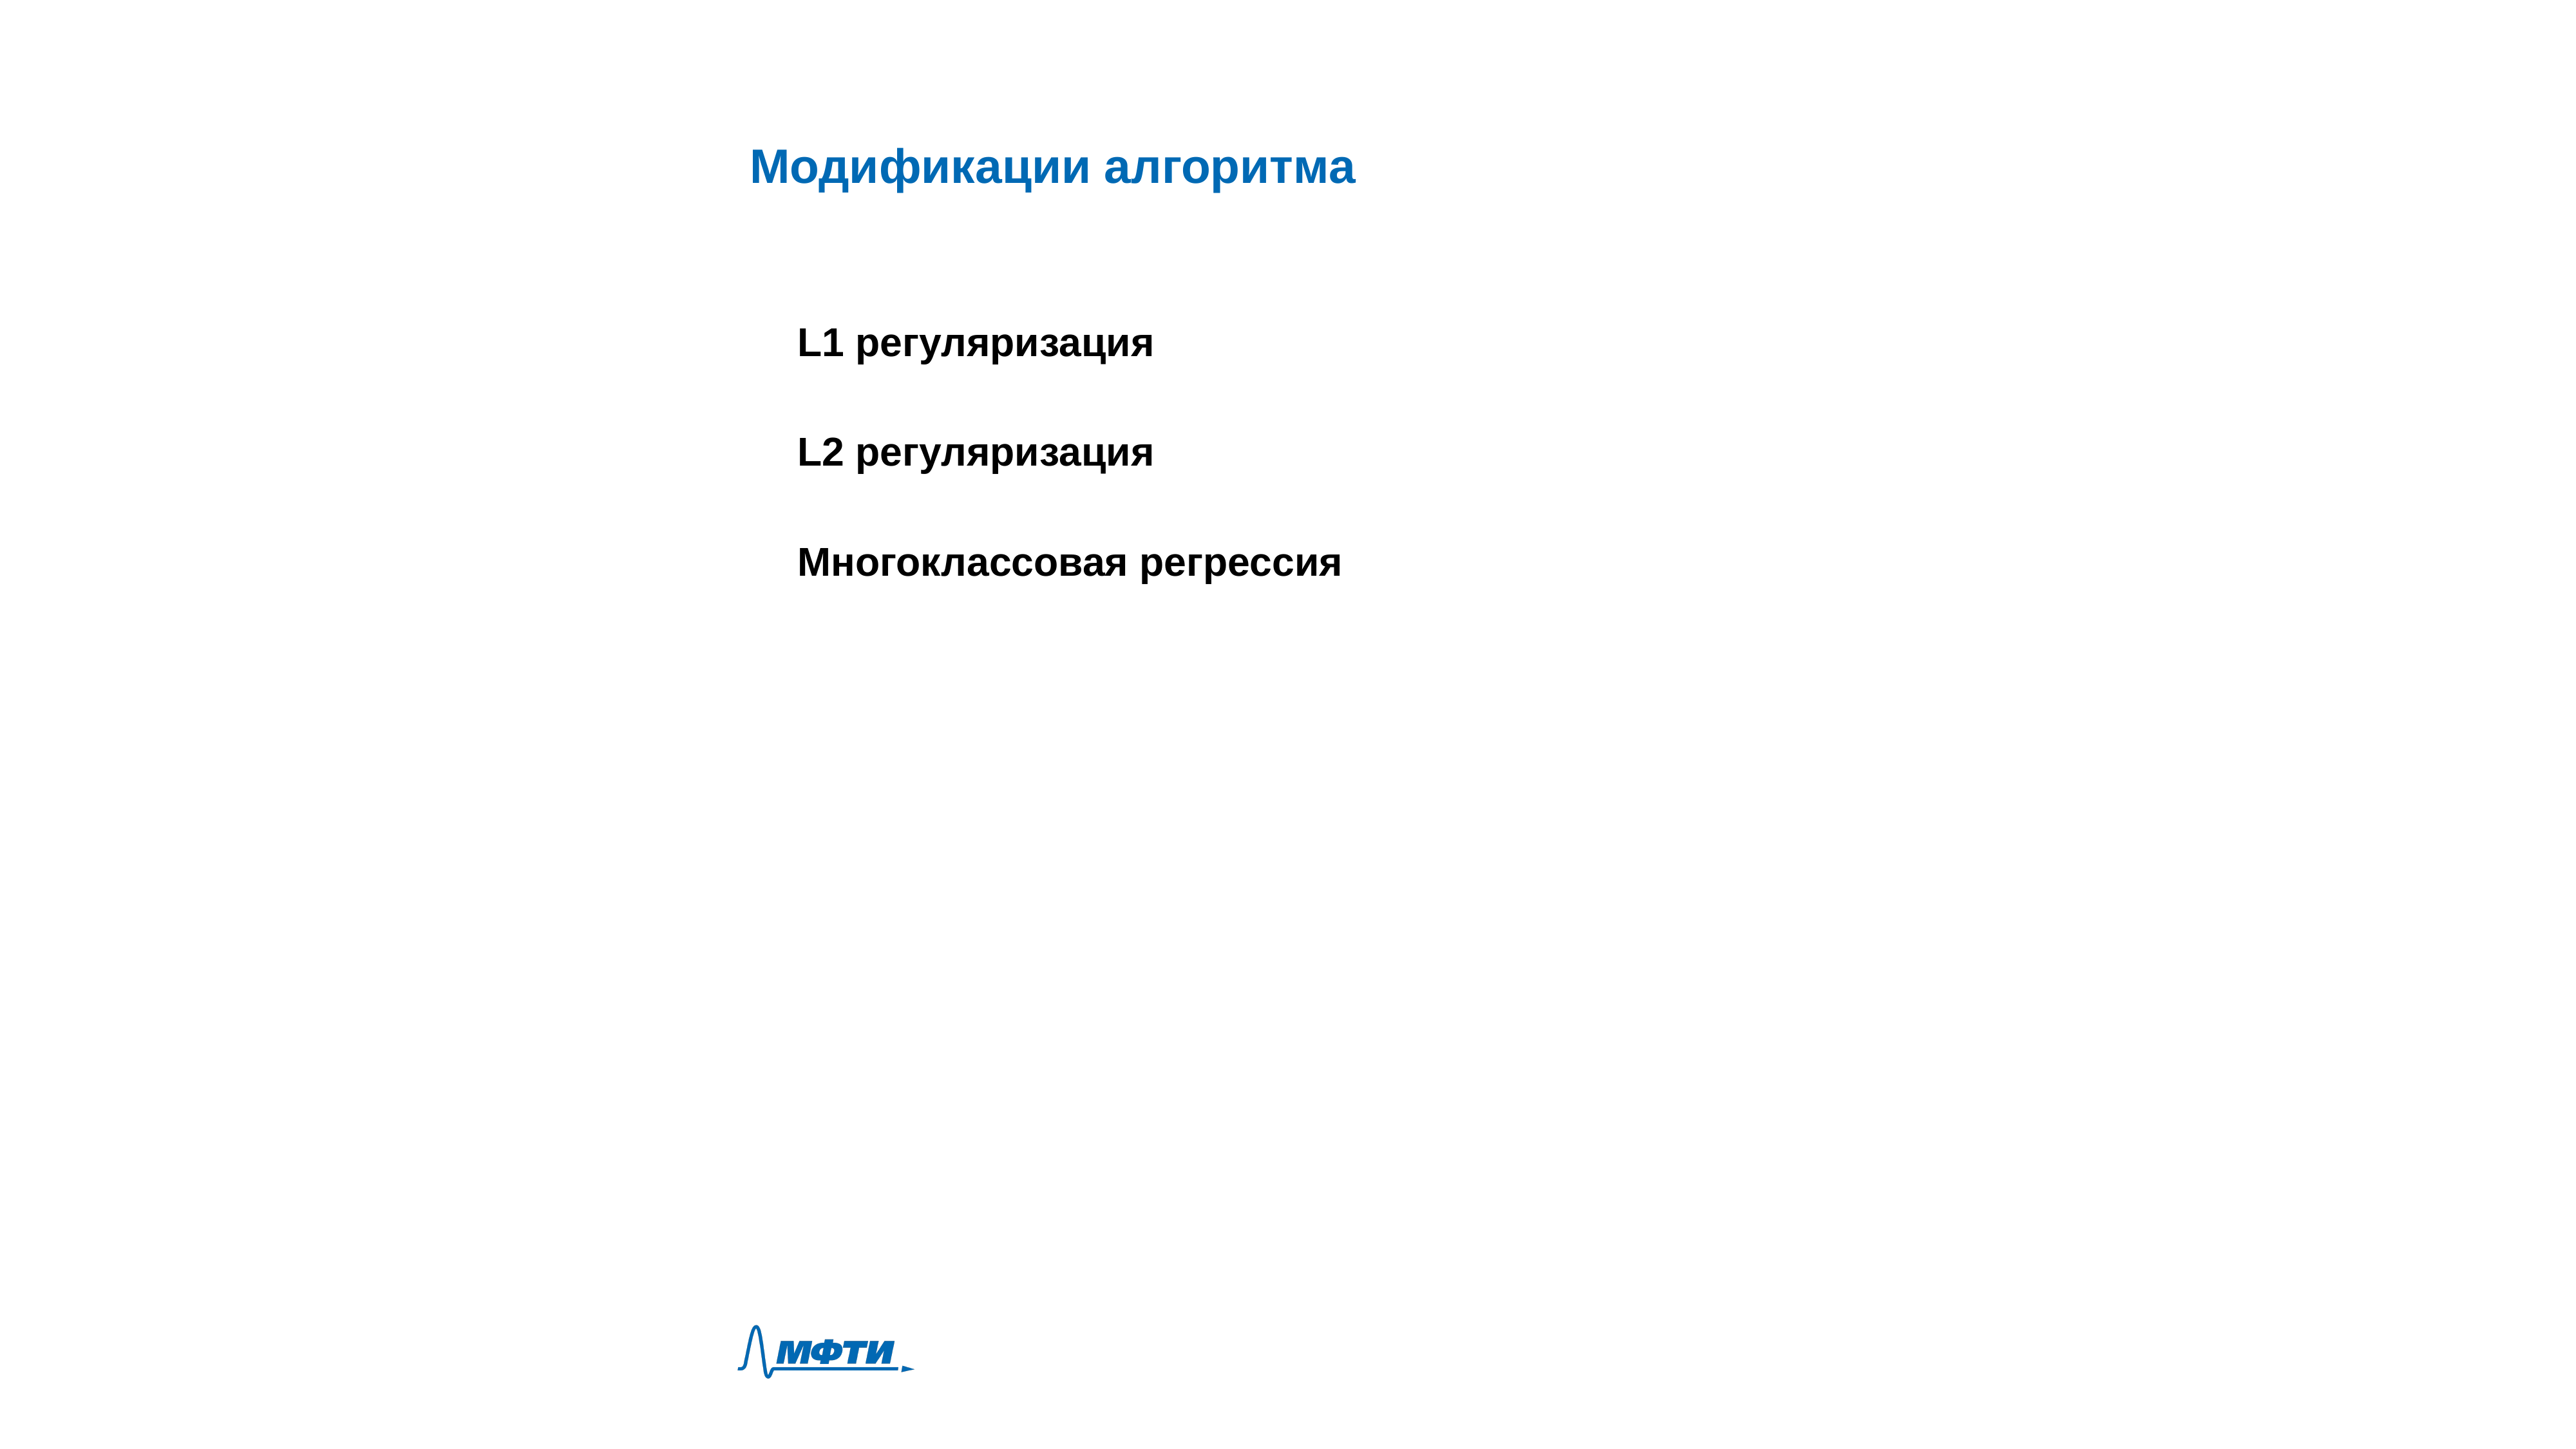

Модификации алгоритма
L1 регуляризация

L2 регуляризация

Многоклассовая регрессия